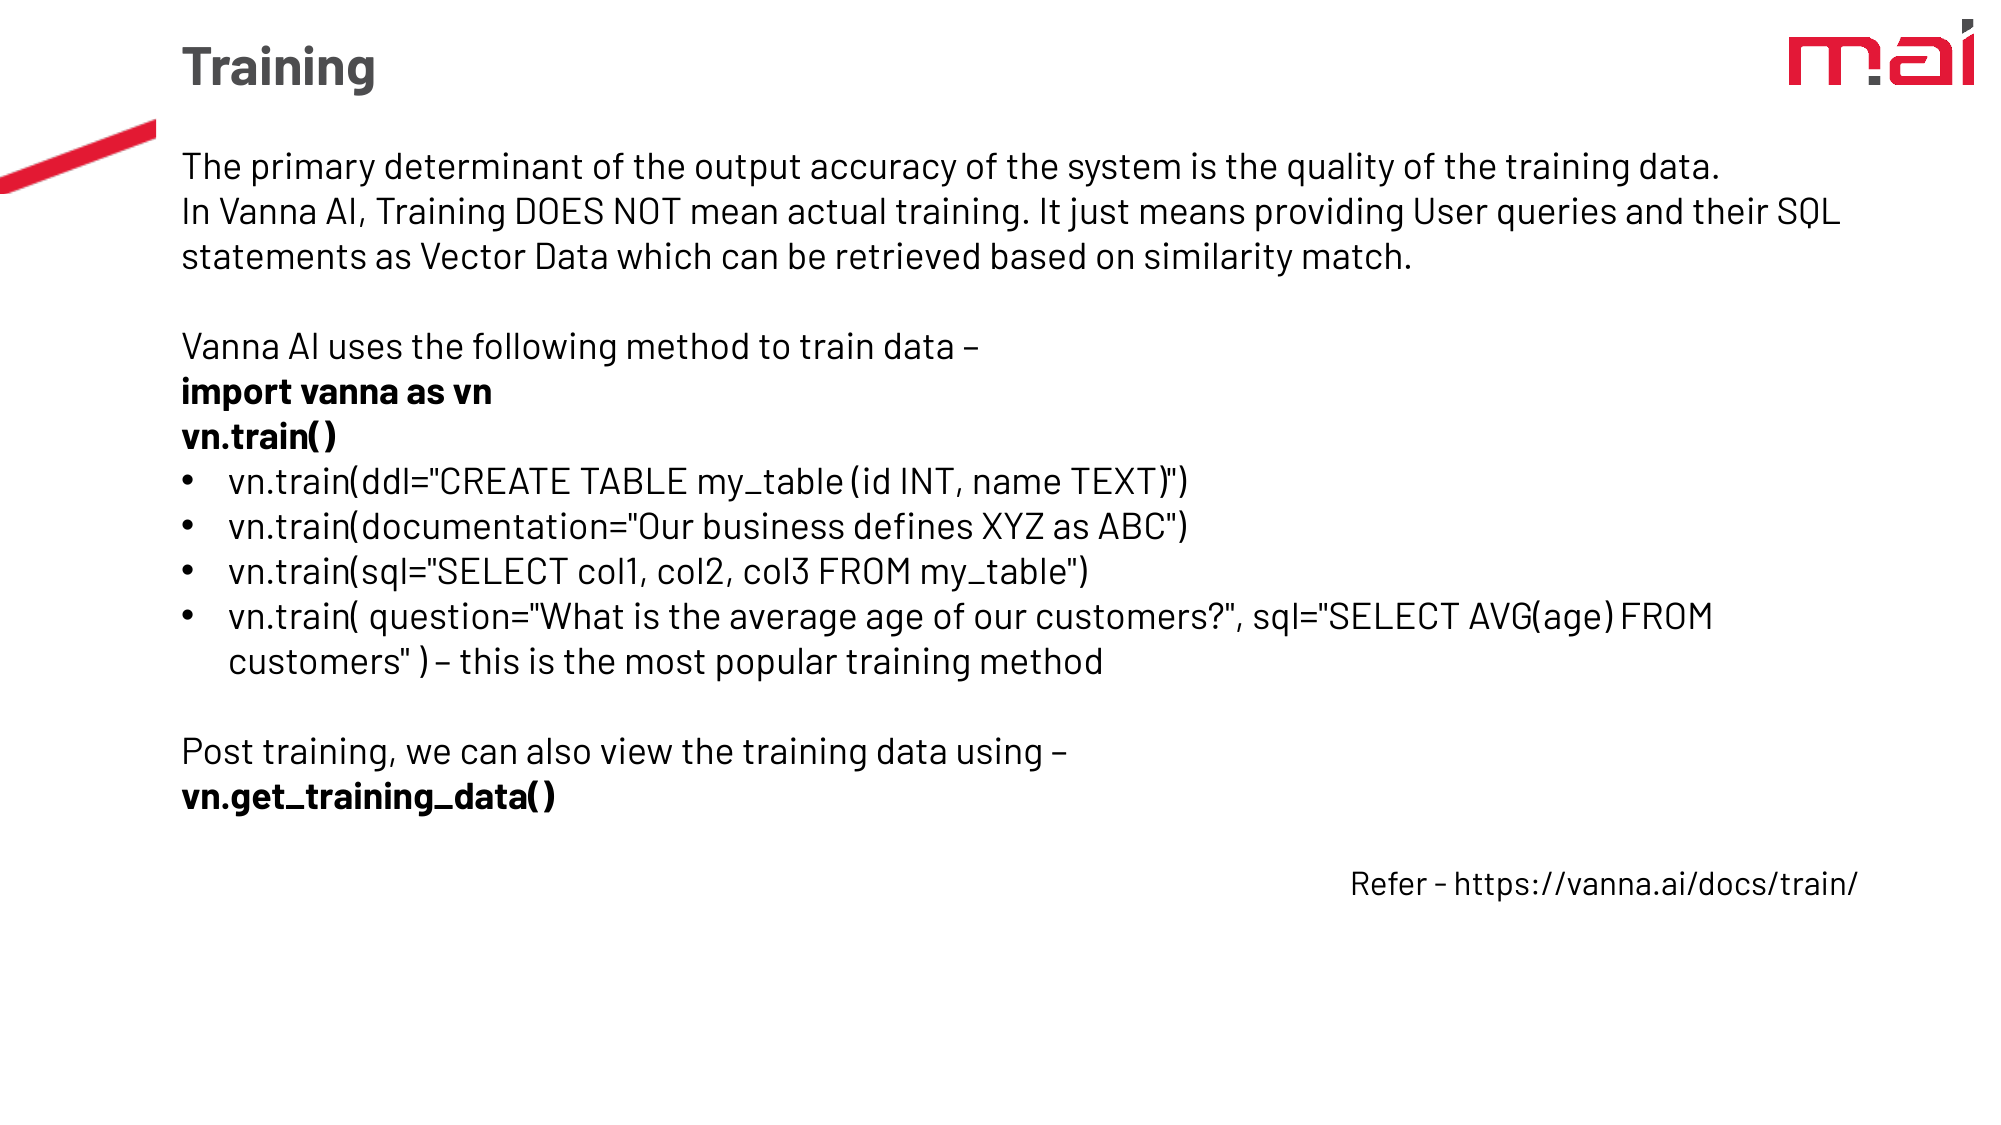

Training
The primary determinant of the output accuracy of the system is the quality of the training data.
In Vanna AI, Training DOES NOT mean actual training. It just means providing User queries and their SQL statements as Vector Data which can be retrieved based on similarity match.

Vanna AI uses the following method to train data –
import vanna as vn
vn.train()
vn.train(ddl="CREATE TABLE my_table (id INT, name TEXT)")
vn.train(documentation="Our business defines XYZ as ABC")
vn.train(sql="SELECT col1, col2, col3 FROM my_table")
vn.train( question="What is the average age of our customers?", sql="SELECT AVG(age) FROM customers" ) – this is the most popular training method

Post training, we can also view the training data using –
vn.get_training_data()

Refer - https://vanna.ai/docs/train/